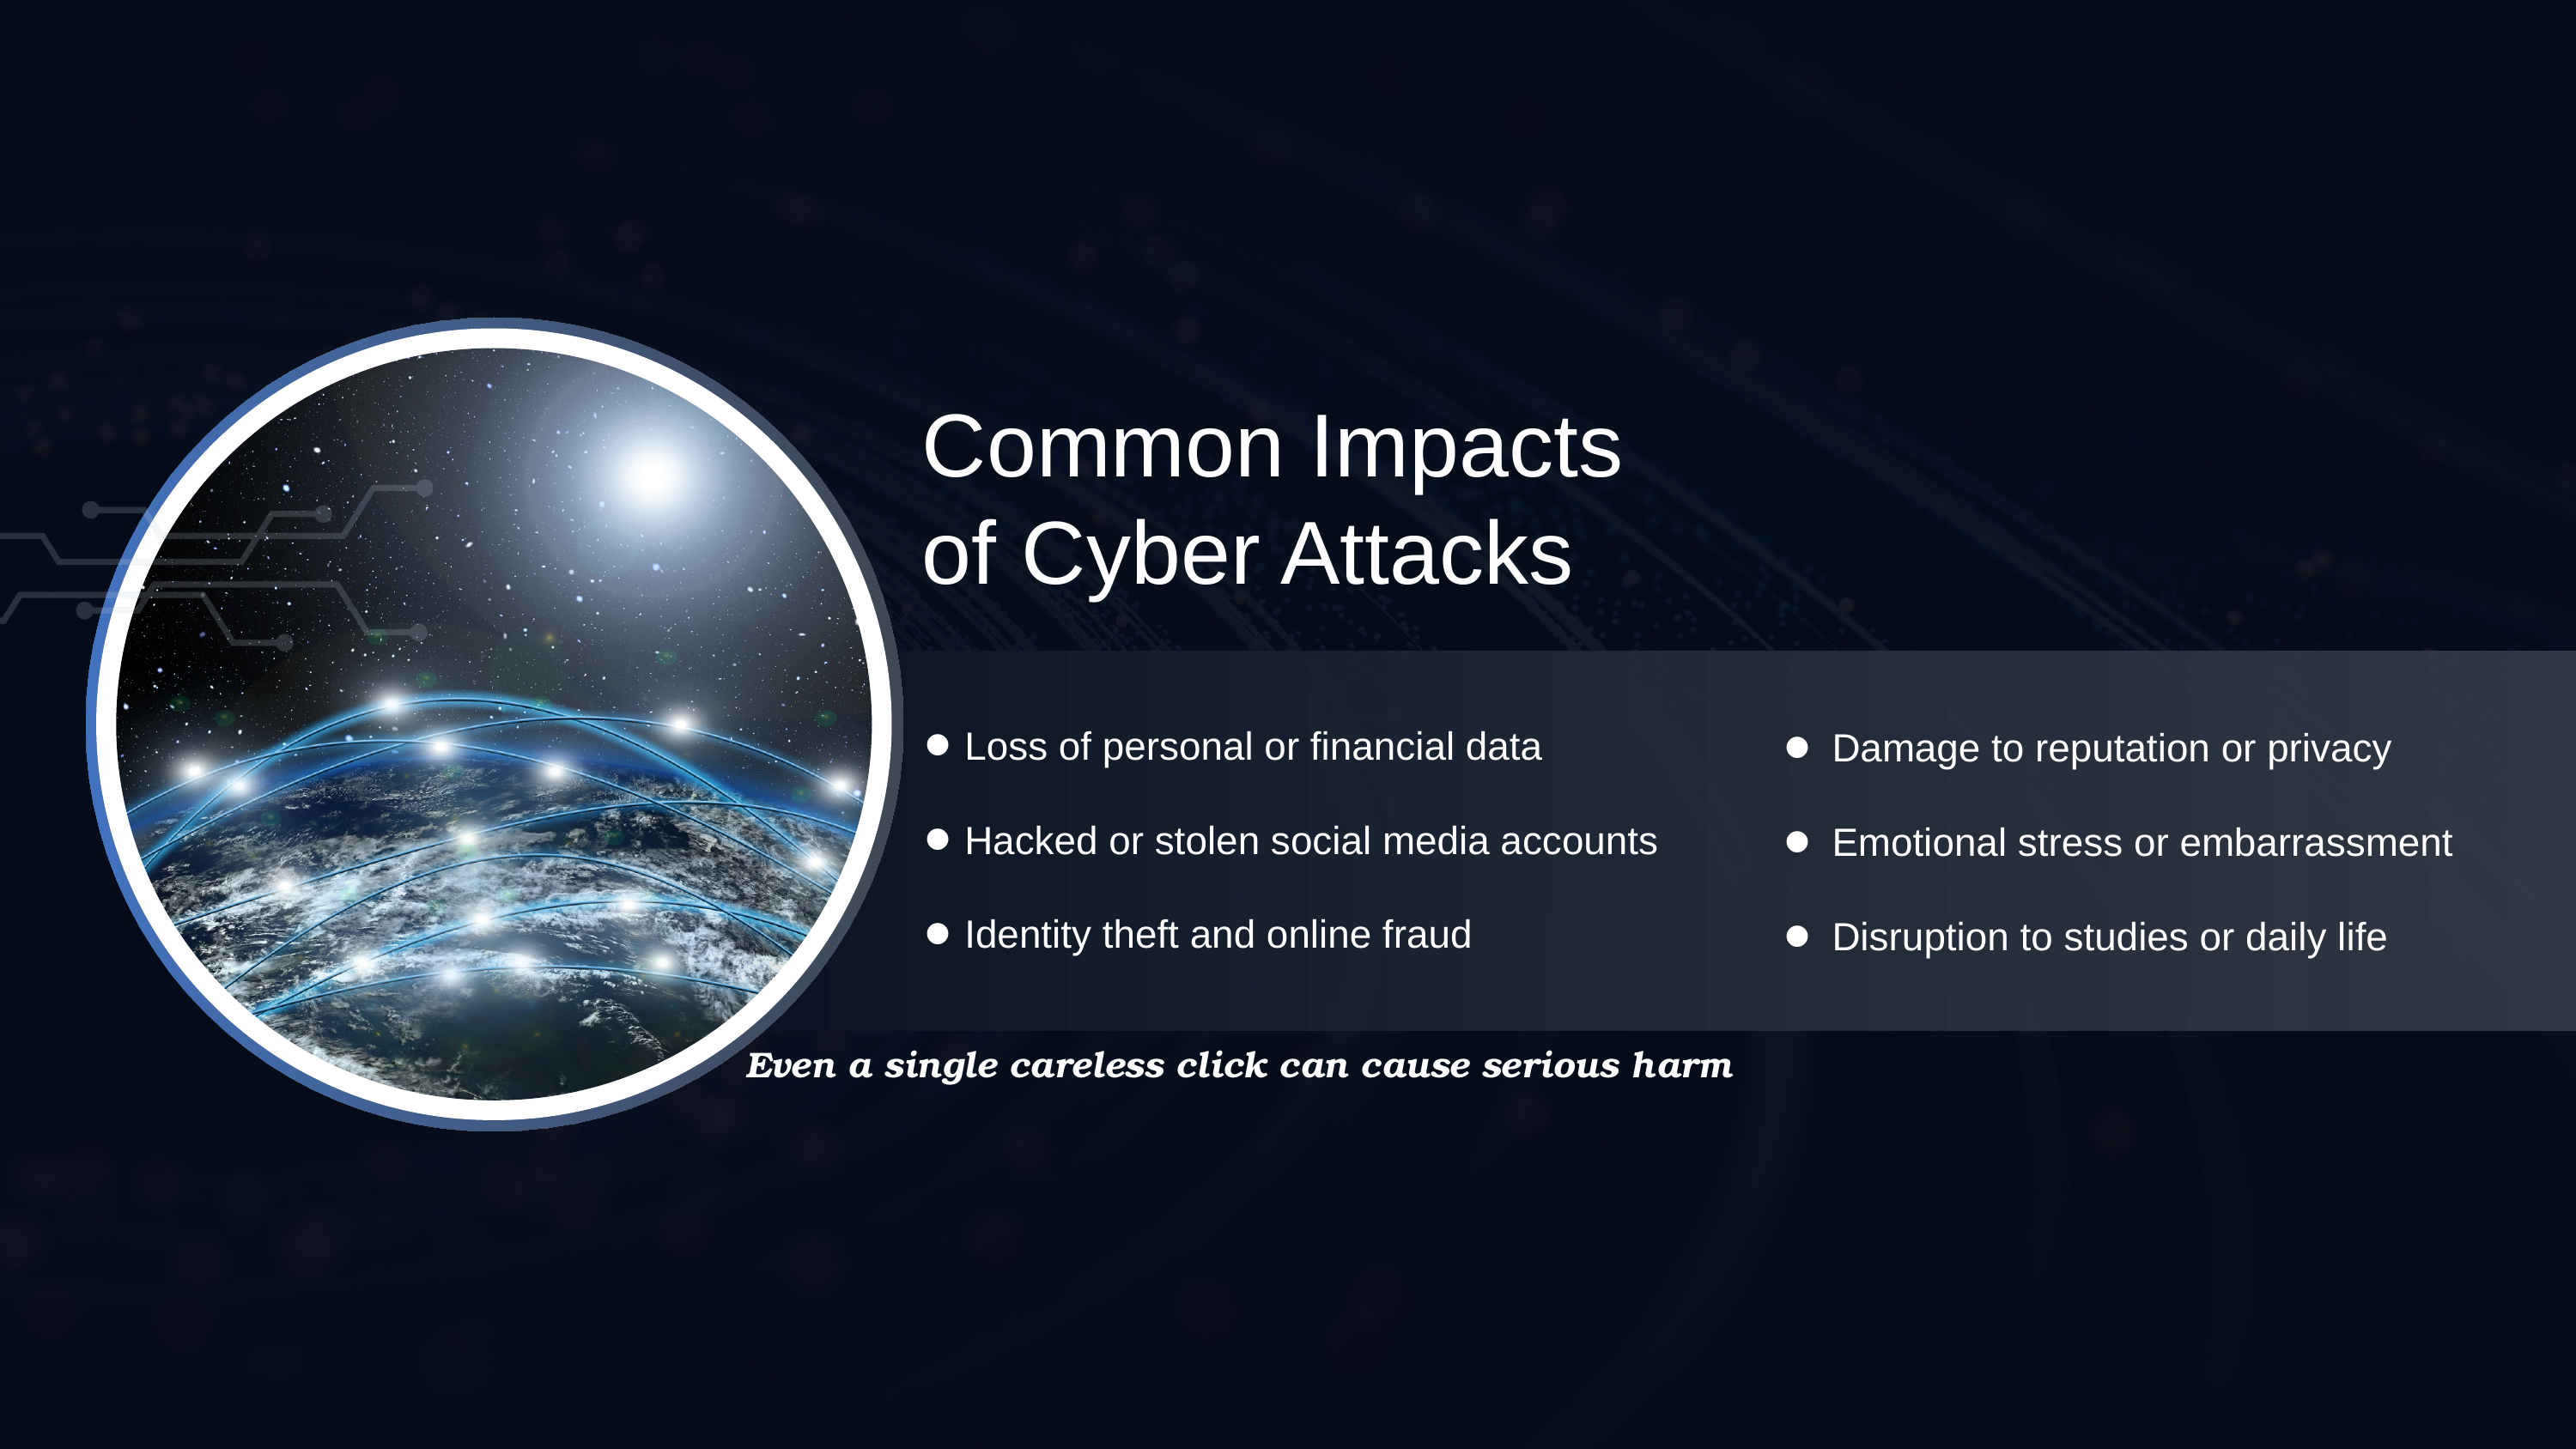

Common Impacts
of Cyber Attacks

Loss of personal or financial data

Hacked or stolen social media accounts

Identity theft and online fraud
Damage to reputation or privacy

Emotional stress or embarrassment

Disruption to studies or daily life
Even a single careless click can cause serious harm